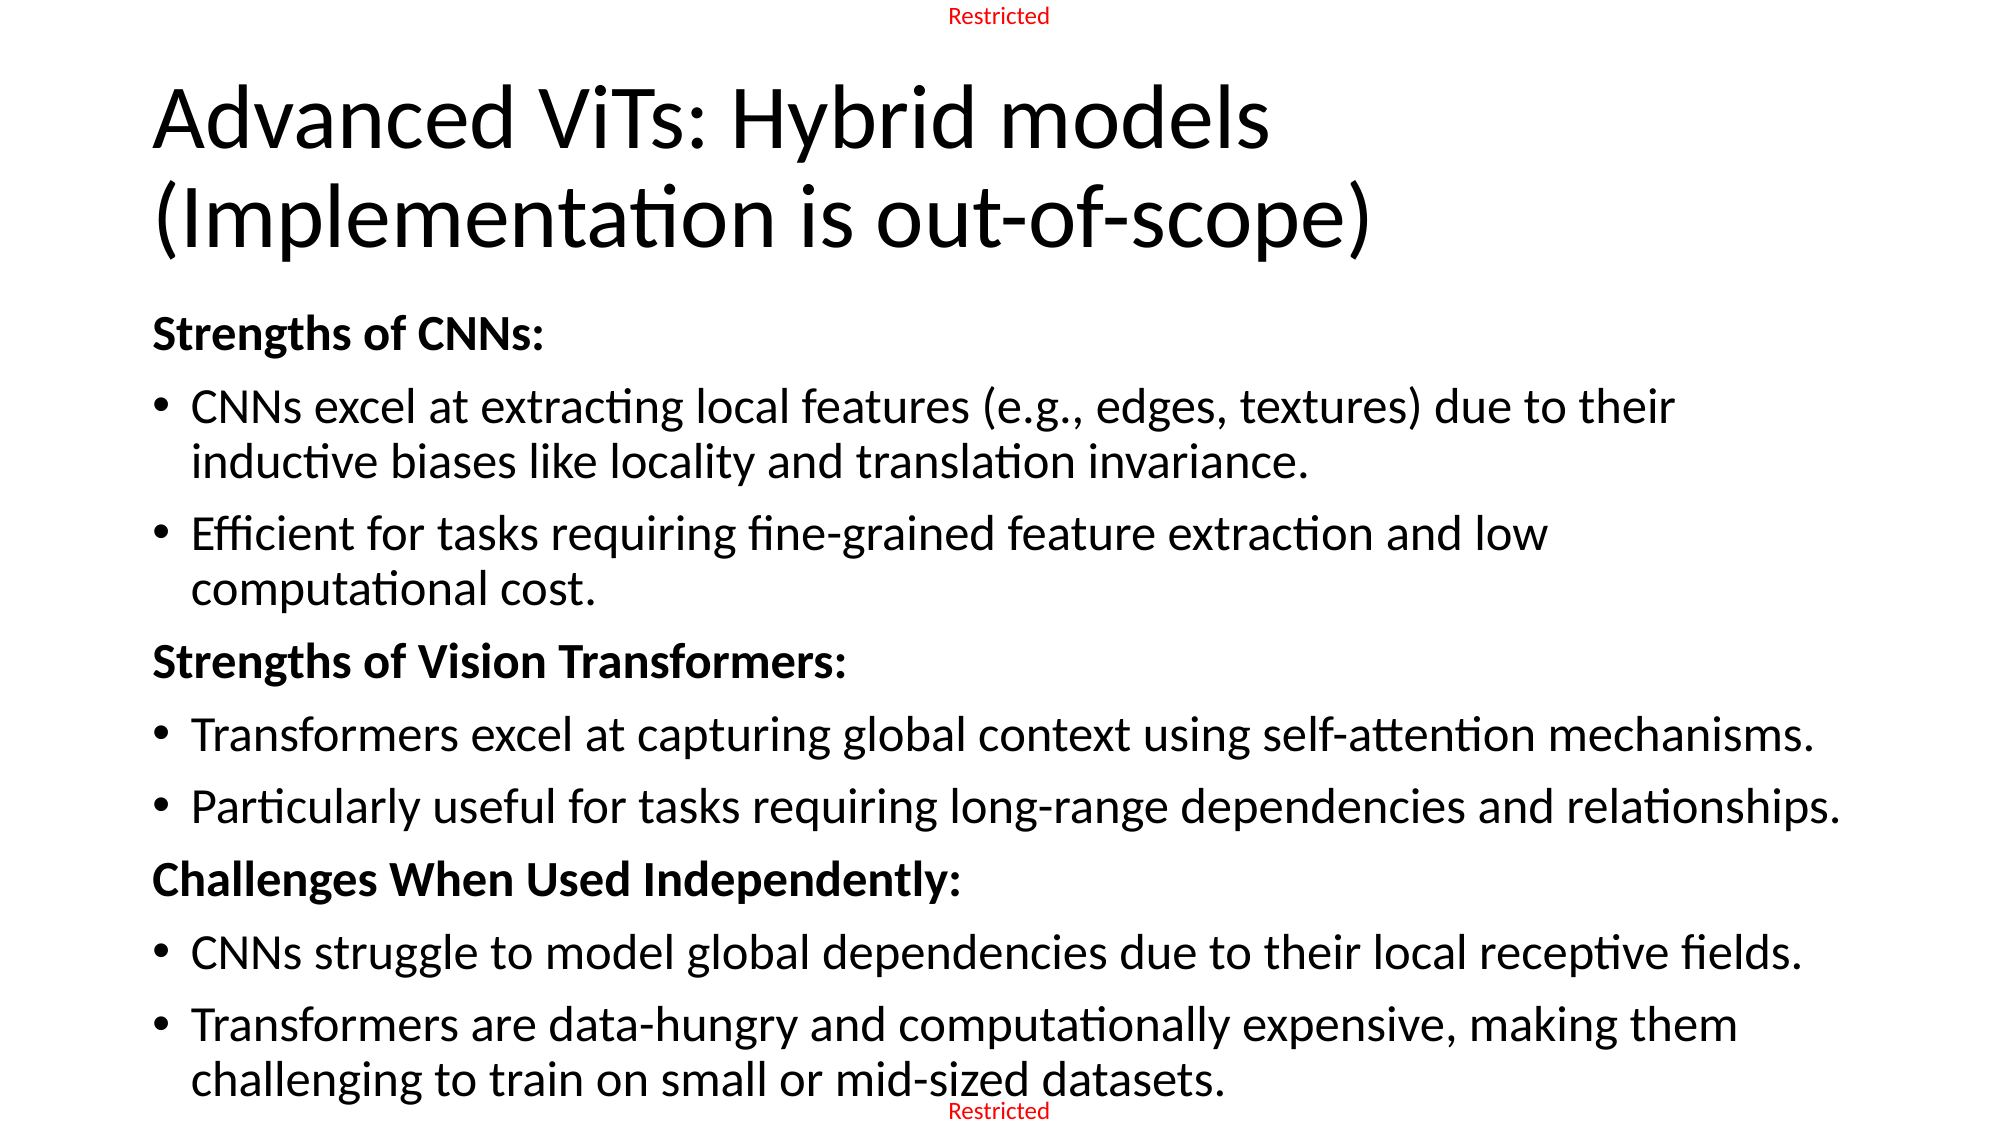

# Advanced ViTs: Hybrid models (Implementation is out-of-scope)
Strengths of CNNs:
CNNs excel at extracting local features (e.g., edges, textures) due to their inductive biases like locality and translation invariance.
Efficient for tasks requiring fine-grained feature extraction and low computational cost.
Strengths of Vision Transformers:
Transformers excel at capturing global context using self-attention mechanisms.
Particularly useful for tasks requiring long-range dependencies and relationships.
Challenges When Used Independently:
CNNs struggle to model global dependencies due to their local receptive fields.
Transformers are data-hungry and computationally expensive, making them challenging to train on small or mid-sized datasets.